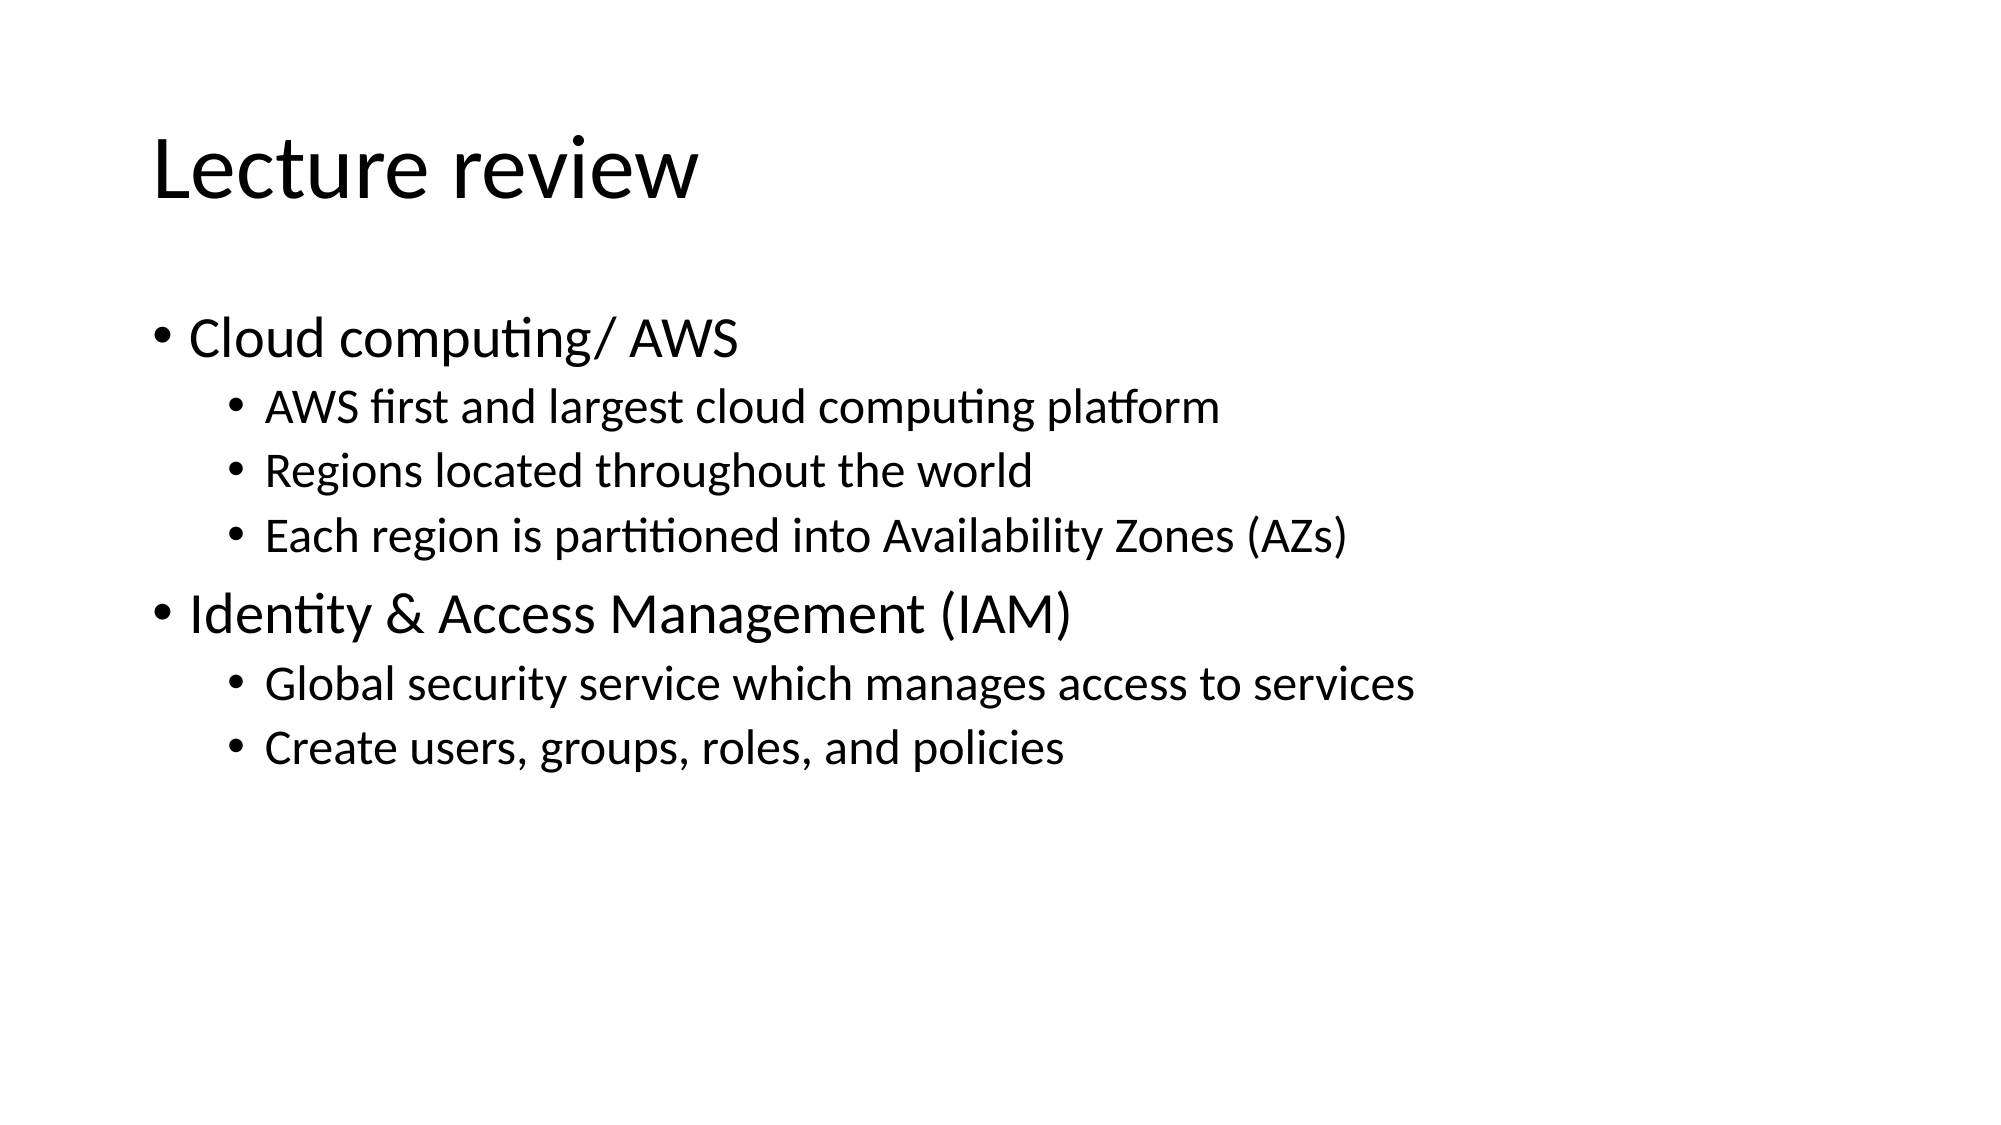

# Lecture review
Cloud computing/ AWS
AWS first and largest cloud computing platform
Regions located throughout the world
Each region is partitioned into Availability Zones (AZs)
Identity & Access Management (IAM)
Global security service which manages access to services
Create users, groups, roles, and policies